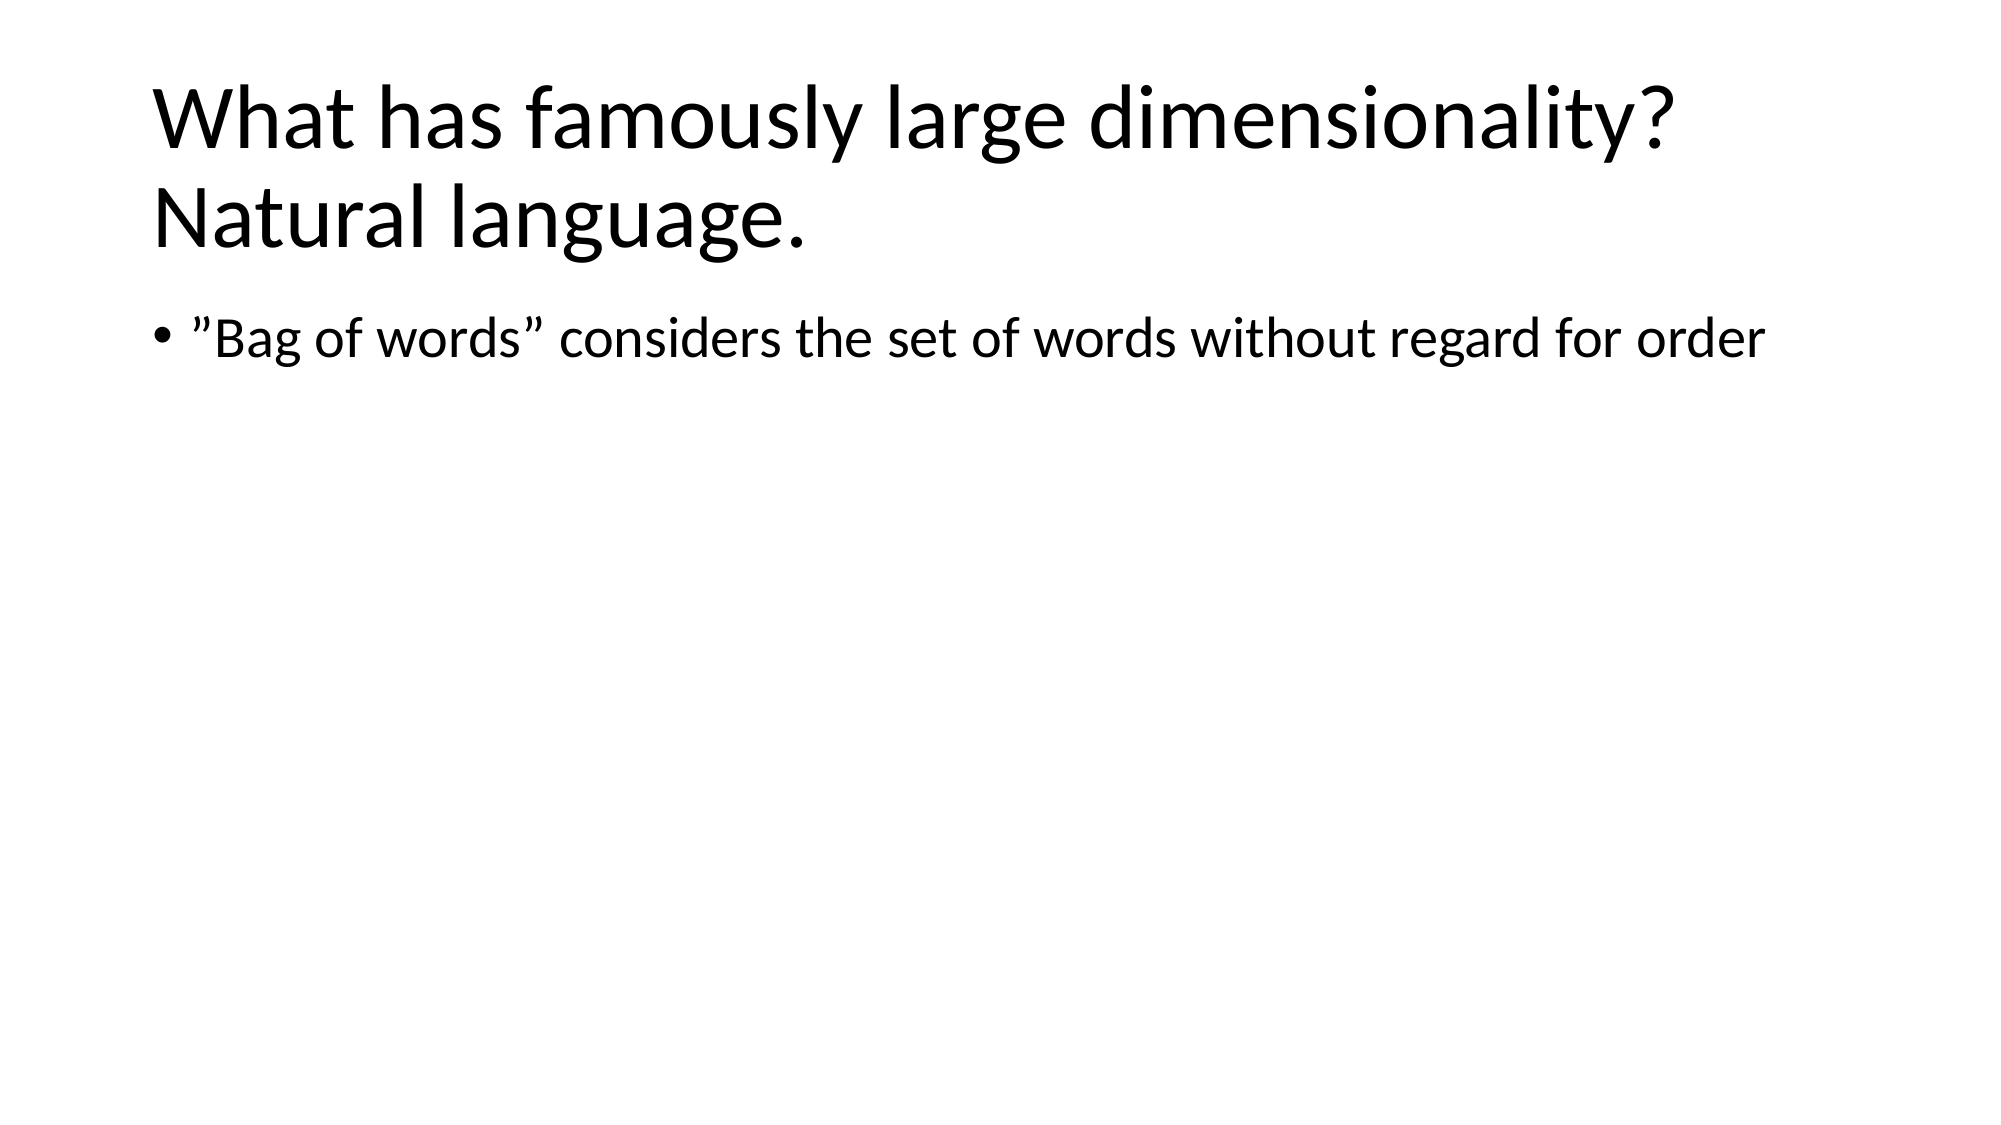

# What has famously large dimensionality? Natural language.
”Bag of words” considers the set of words without regard for order